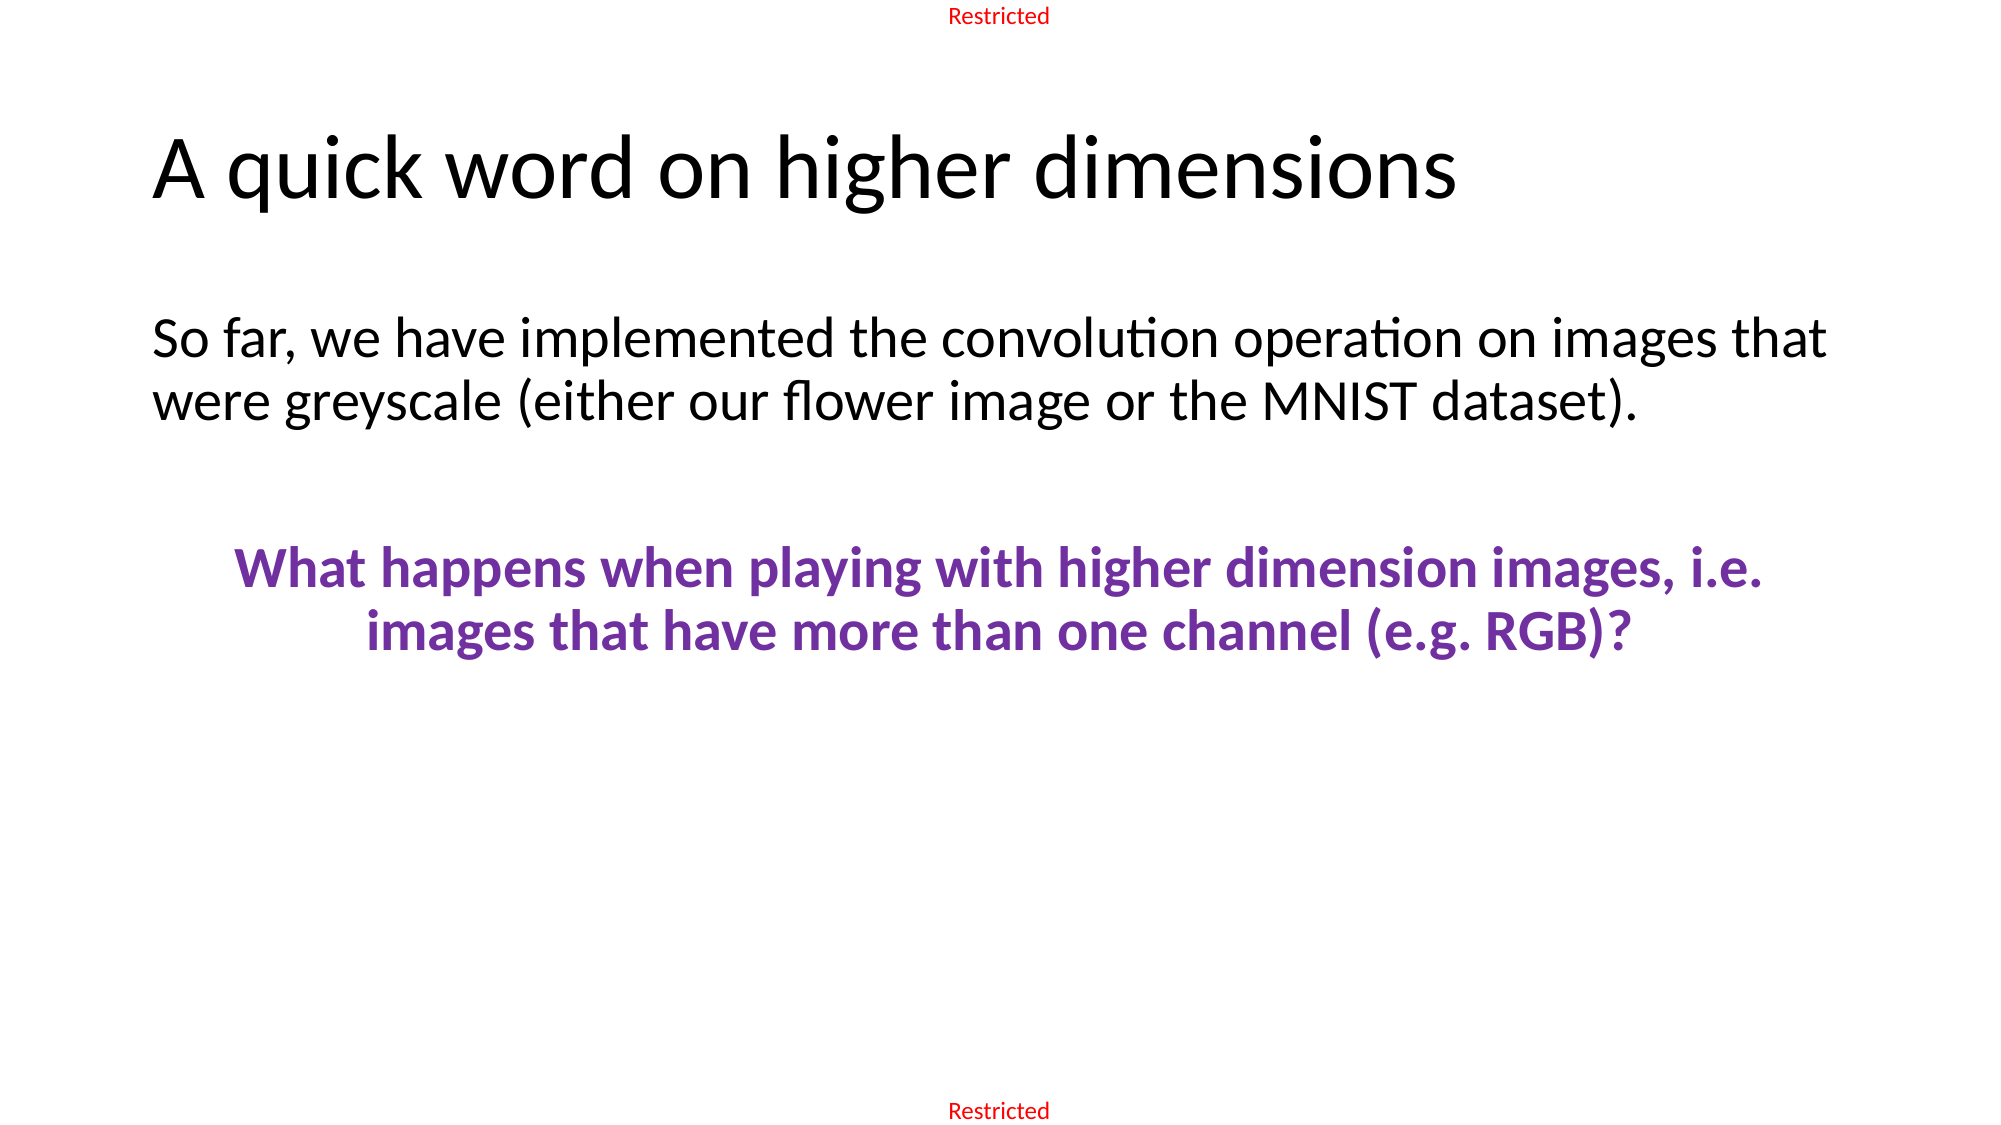

# A quick word on higher dimensions
So far, we have implemented the convolution operation on images that were greyscale (either our flower image or the MNIST dataset).

What happens when playing with higher dimension images, i.e. images that have more than one channel (e.g. RGB)?